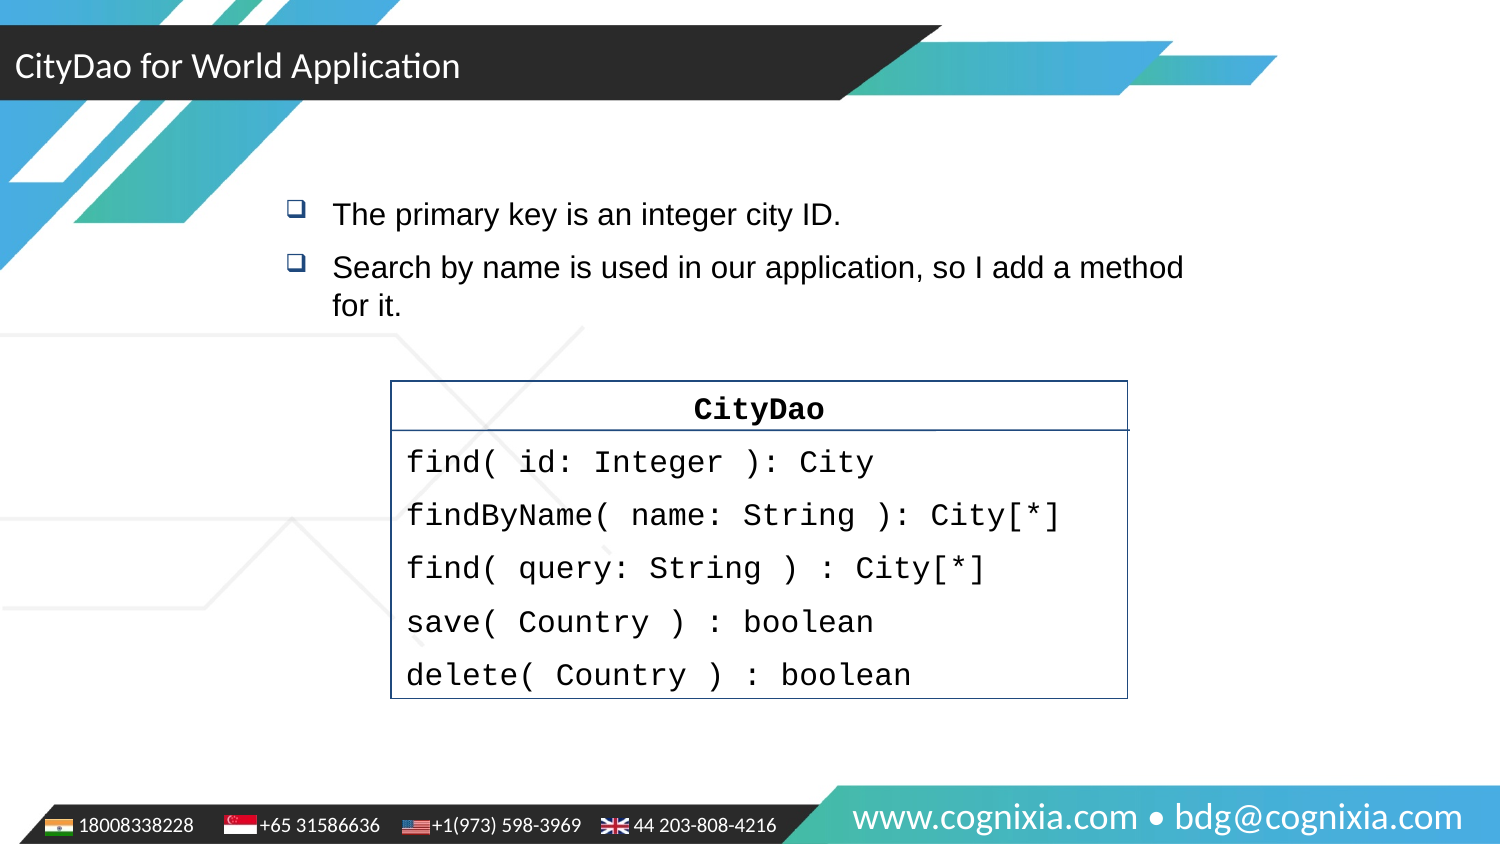

CityDao for World Application
The primary key is an integer city ID.
Search by name is used in our application, so I add a method for it.
CityDao
find( id: Integer ): City
findByName( name: String ): City[*]
find( query: String ) : City[*]
save( Country ) : boolean
delete( Country ) : boolean